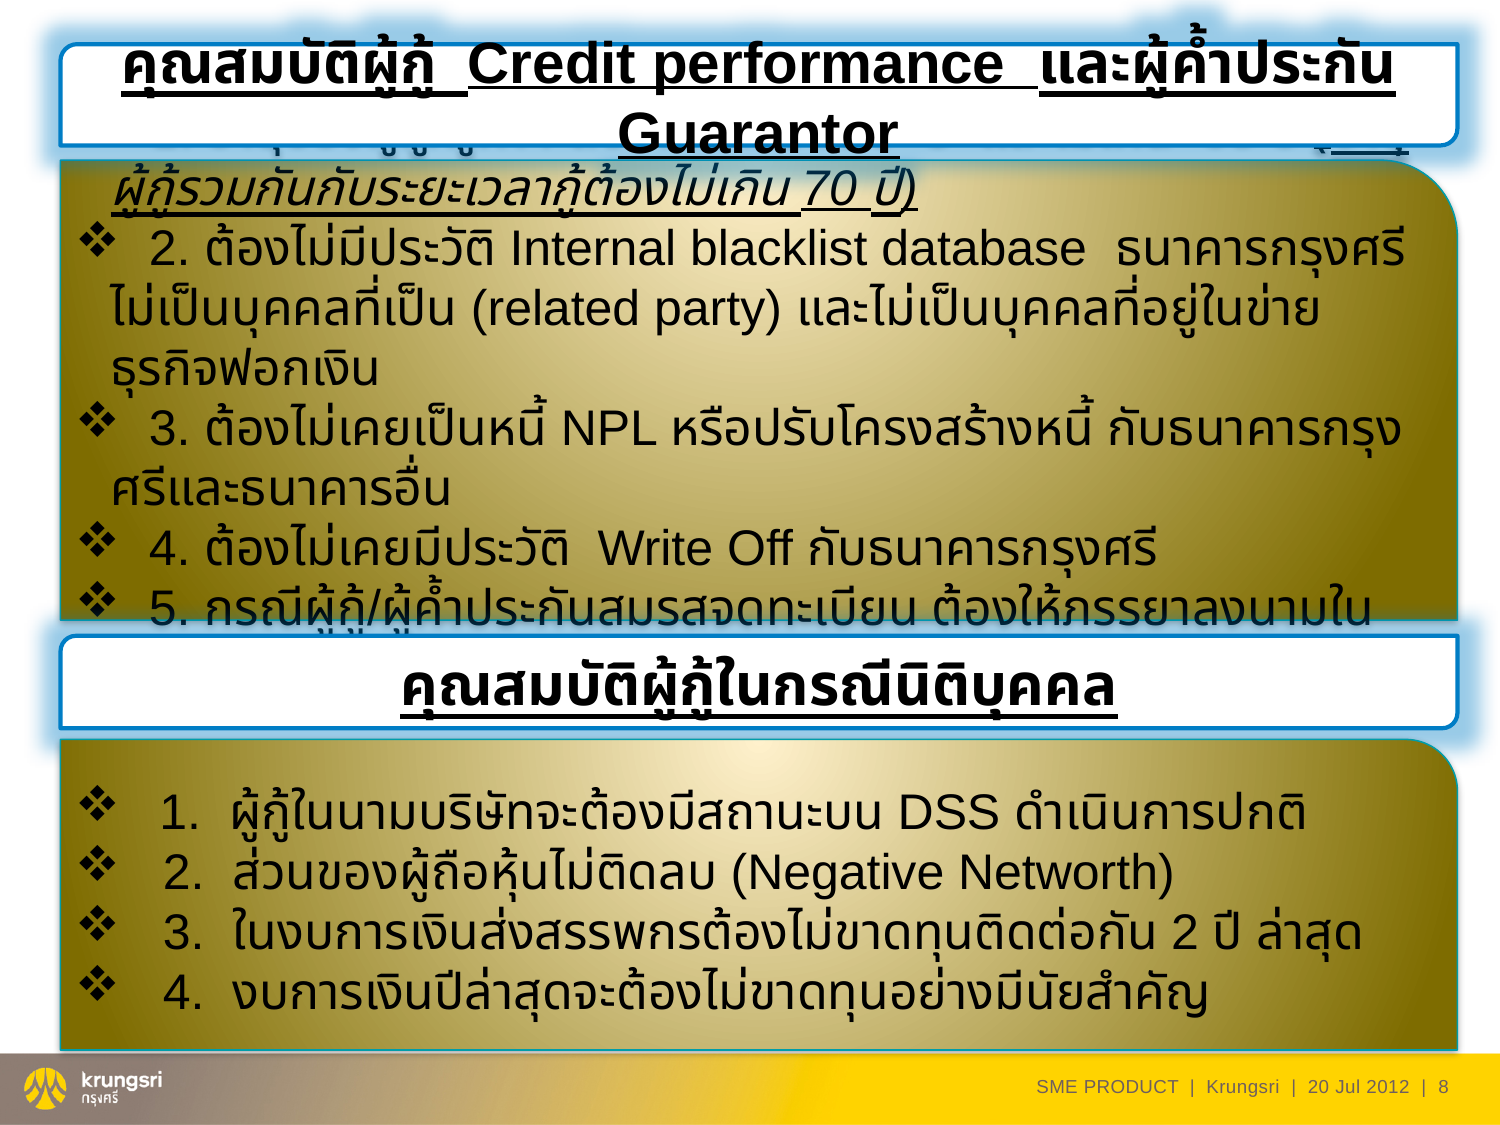

คุณสมบัติผู้กู้  Credit performance  และผู้ค้ำประกัน Guarantor
  1. อายุของผู้กู้/ผู้ค้ำฯ ต้องไม่ต่ำกว่า 20  ปี  และไม่เกิน  65 ปี (อายุผู้กู้รวมกันกับระยะเวลากู้ต้องไม่เกิน 70 ปี)
  2. ต้องไม่มีประวัติ Internal blacklist database  ธนาคารกรุงศรี ไม่เป็นบุคคลที่เป็น (related party) และไม่เป็นบุคคลที่อยู่ในข่ายธุรกิจฟอกเงิน
  3. ต้องไม่เคยเป็นหนี้ NPL หรือปรับโครงสร้างหนี้ กับธนาคารกรุงศรีและธนาคารอื่น
  4. ต้องไม่เคยมีประวัติ  Write Off กับธนาคารกรุงศรี
  5. กรณีผู้กู้/ผู้ค้ำประกันสมรสจดทะเบียน ต้องให้ภรรยาลงนามในยินยอมคู่สมรสด้วยทุกครั้ง
คุณสมบัติผู้กู้ในกรณีนิติบุคคล

  1.  ผู้กู้ในนามบริษัทจะต้องมีสถานะบน DSS ดำเนินการปกติ
   2.  ส่วนของผู้ถือหุ้นไม่ติดลบ (Negative Networth)
   3.  ในงบการเงินส่งสรรพกรต้องไม่ขาดทุนติดต่อกัน 2 ปี ล่าสุด
   4.  งบการเงินปีล่าสุดจะต้องไม่ขาดทุนอย่างมีนัยสำคัญ

SME PRODUCT  |  Krungsri  |  20 Jul 2012  |
8